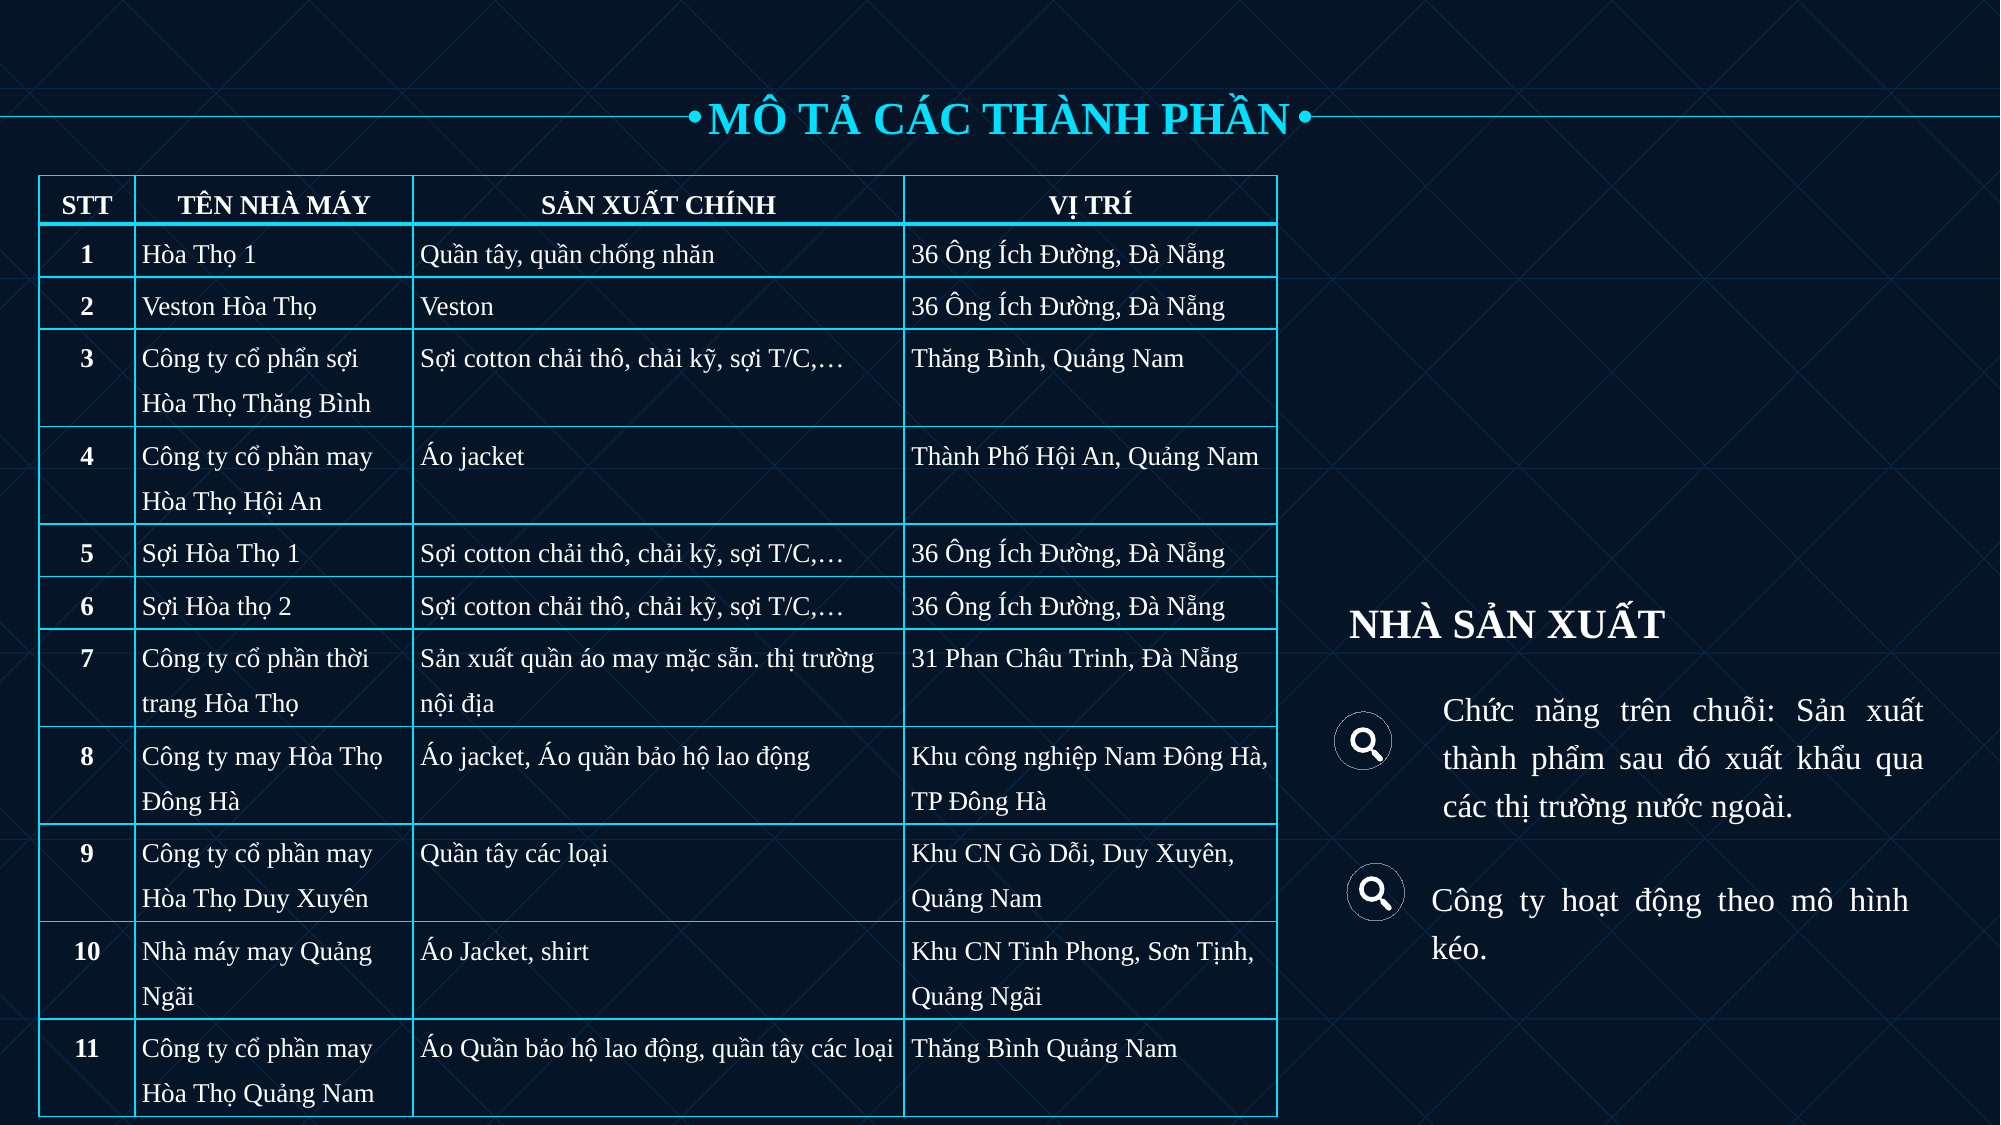

MÔ TẢ CÁC THÀNH PHẦN
| STT | TÊN NHÀ MÁY | SẢN XUẤT CHÍNH | VỊ TRÍ |
| --- | --- | --- | --- |
| 1 | Hòa Thọ 1 | Quần tây, quần chống nhăn | 36 Ông Ích Đường, Đà Nẵng |
| 2 | Veston Hòa Thọ | Veston | 36 Ông Ích Đường, Đà Nẵng |
| 3 | Công ty cổ phẩn sợi Hòa Thọ Thăng Bình | Sợi cotton chải thô, chải kỹ, sợi T/C,… | Thăng Bình, Quảng Nam |
| 4 | Công ty cổ phần may Hòa Thọ Hội An | Áo jacket | Thành Phố Hội An, Quảng Nam |
| 5 | Sợi Hòa Thọ 1 | Sợi cotton chải thô, chải kỹ, sợi T/C,… | 36 Ông Ích Đường, Đà Nẵng |
| 6 | Sợi Hòa thọ 2 | Sợi cotton chải thô, chải kỹ, sợi T/C,… | 36 Ông Ích Đường, Đà Nẵng |
| 7 | Công ty cổ phần thời trang Hòa Thọ | Sản xuất quần áo may mặc sẵn. thị trường nội địa | 31 Phan Châu Trinh, Đà Nẵng |
| 8 | Công ty may Hòa Thọ Đông Hà | Áo jacket, Áo quần bảo hộ lao động | Khu công nghiệp Nam Đông Hà, TP Đông Hà |
| 9 | Công ty cổ phần may Hòa Thọ Duy Xuyên | Quần tây các loại | Khu CN Gò Dỗi, Duy Xuyên, Quảng Nam |
| 10 | Nhà máy may Quảng Ngãi | Áo Jacket, shirt | Khu CN Tinh Phong, Sơn Tịnh, Quảng Ngãi |
| 11 | Công ty cổ phần may Hòa Thọ Quảng Nam | Áo Quần bảo hộ lao động, quần tây các loại | Thăng Bình Quảng Nam |
NHÀ SẢN XUẤT
Chức năng trên chuỗi: Sản xuất thành phẩm sau đó xuất khẩu qua các thị trường nước ngoài.

Công ty hoạt động theo mô hình kéo.